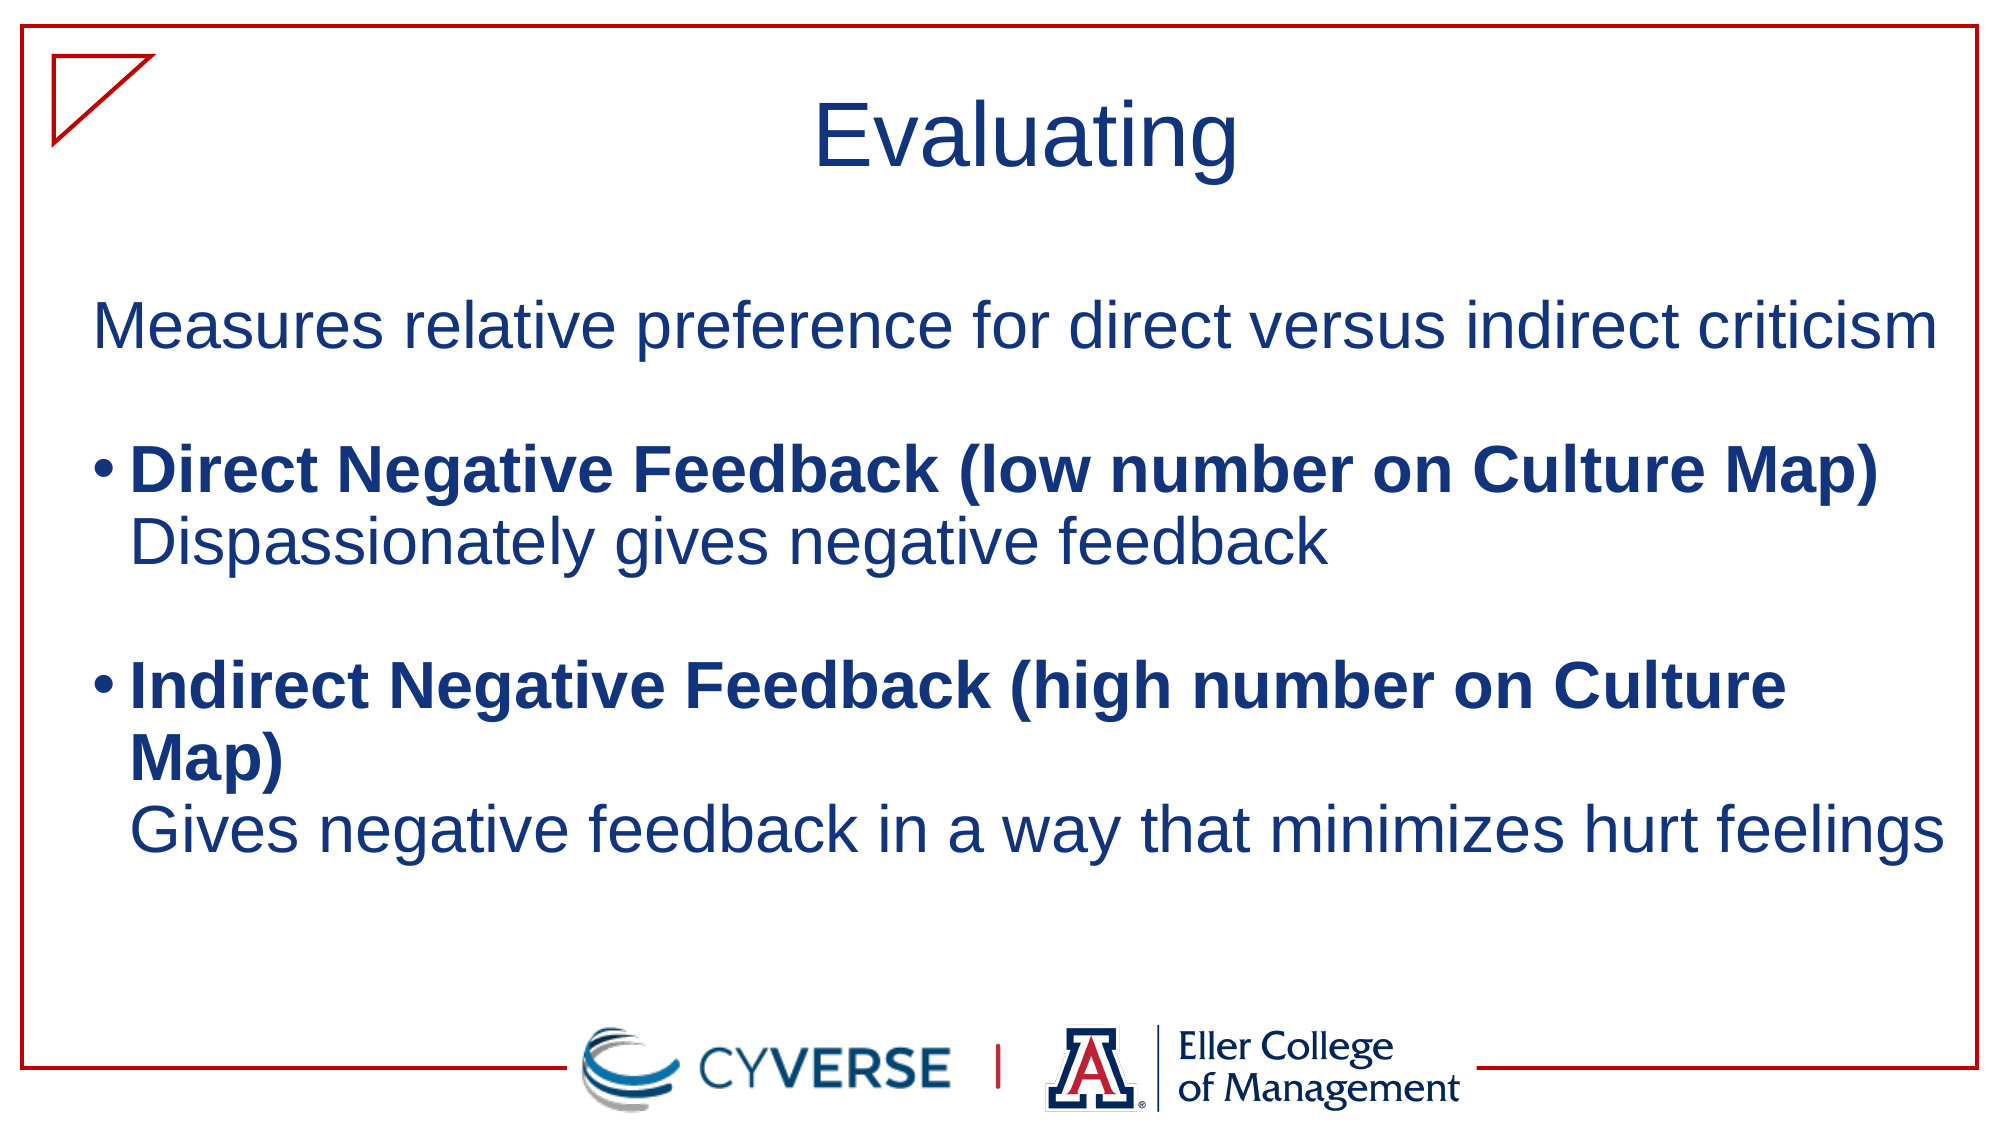

# Evaluating
Measures relative preference for direct versus indirect criticism

Direct Negative Feedback (low number on Culture Map)
Dispassionately gives negative feedback

Indirect Negative Feedback (high number on Culture Map)
Gives negative feedback in a way that minimizes hurt feelings